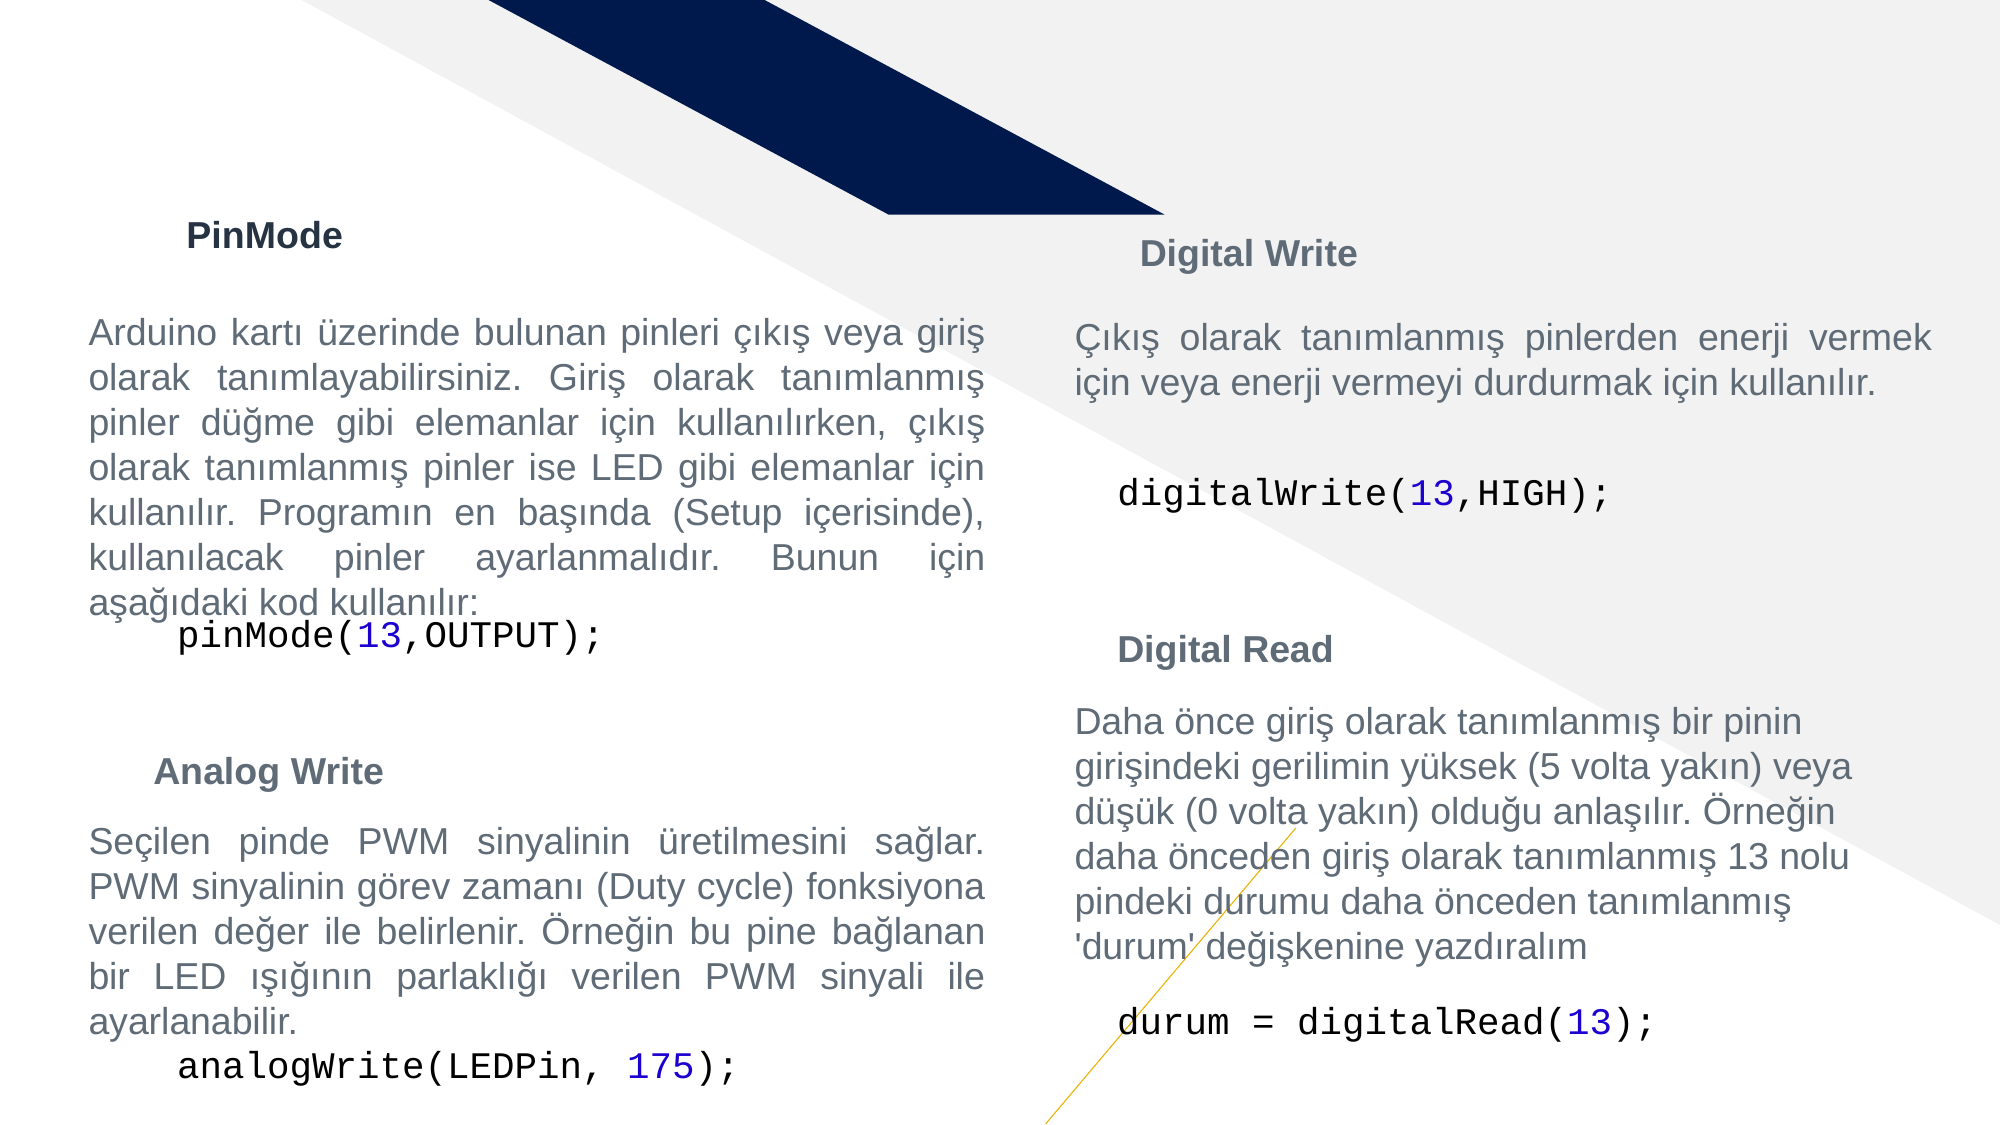

PinMode
Digital Write
Arduino kartı üzerinde bulunan pinleri çıkış veya giriş olarak tanımlayabilirsiniz. Giriş olarak tanımlanmış pinler düğme gibi elemanlar için kullanılırken, çıkış olarak tanımlanmış pinler ise LED gibi elemanlar için kullanılır. Programın en başında (Setup içerisinde), kullanılacak pinler ayarlanmalıdır. Bunun için aşağıdaki kod kullanılır:
Çıkış olarak tanımlanmış pinlerden enerji vermek için veya enerji vermeyi durdurmak için kullanılır.
digitalWrite(13,HIGH);
pinMode(13,OUTPUT);
Digital Read
Daha önce giriş olarak tanımlanmış bir pinin girişindeki gerilimin yüksek (5 volta yakın) veya düşük (0 volta yakın) olduğu anlaşılır. Örneğin daha önceden giriş olarak tanımlanmış 13 nolu pindeki durumu daha önceden tanımlanmış 'durum' değişkenine yazdıralım
Analog Write
Seçilen pinde PWM sinyalinin üretilmesini sağlar. PWM sinyalinin görev zamanı (Duty cycle) fonksiyona verilen değer ile belirlenir. Örneğin bu pine bağlanan bir LED ışığının parlaklığı verilen PWM sinyali ile ayarlanabilir.
durum = digitalRead(13);
analogWrite(LEDPin, 175);